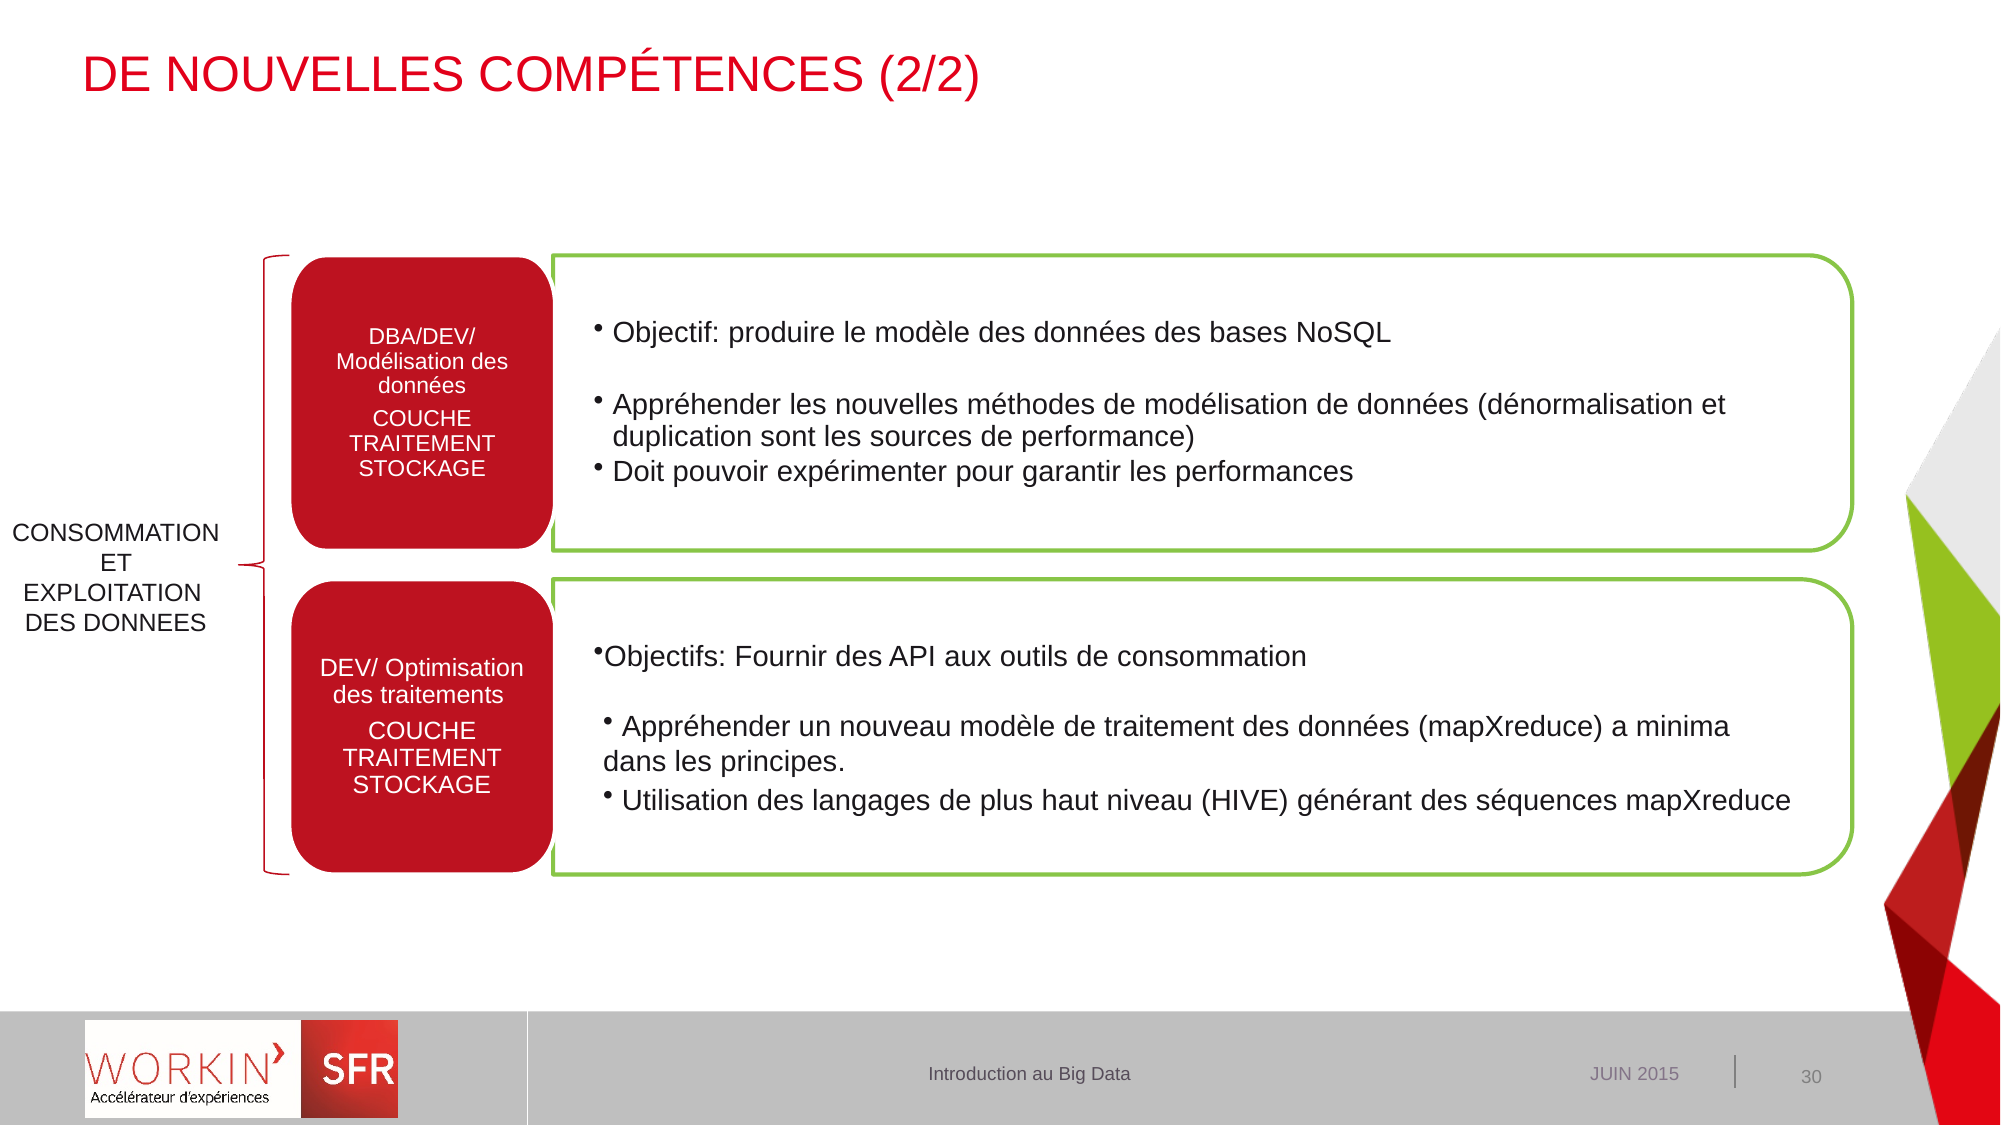

# De nouvelles compétences (2/2)

DBA/DEV/ Modélisation des données
COUCHE TRAITEMENT STOCKAGE
Objectif: produire le modèle des données des bases NoSQL

Appréhender les nouvelles méthodes de modélisation de données (dénormalisation et duplication sont les sources de performance)
Doit pouvoir expérimenter pour garantir les performances
CONSOMMATION
ET EXPLOITATION
DES DONNEES
DEV/ Optimisation des traitements
COUCHE TRAITEMENT STOCKAGE
Objectifs: Fournir des API aux outils de consommation

 Appréhender un nouveau modèle de traitement des données (mapXreduce) a minima dans les principes.
 Utilisation des langages de plus haut niveau (HIVE) générant des séquences mapXreduce
JUIN 2015
30